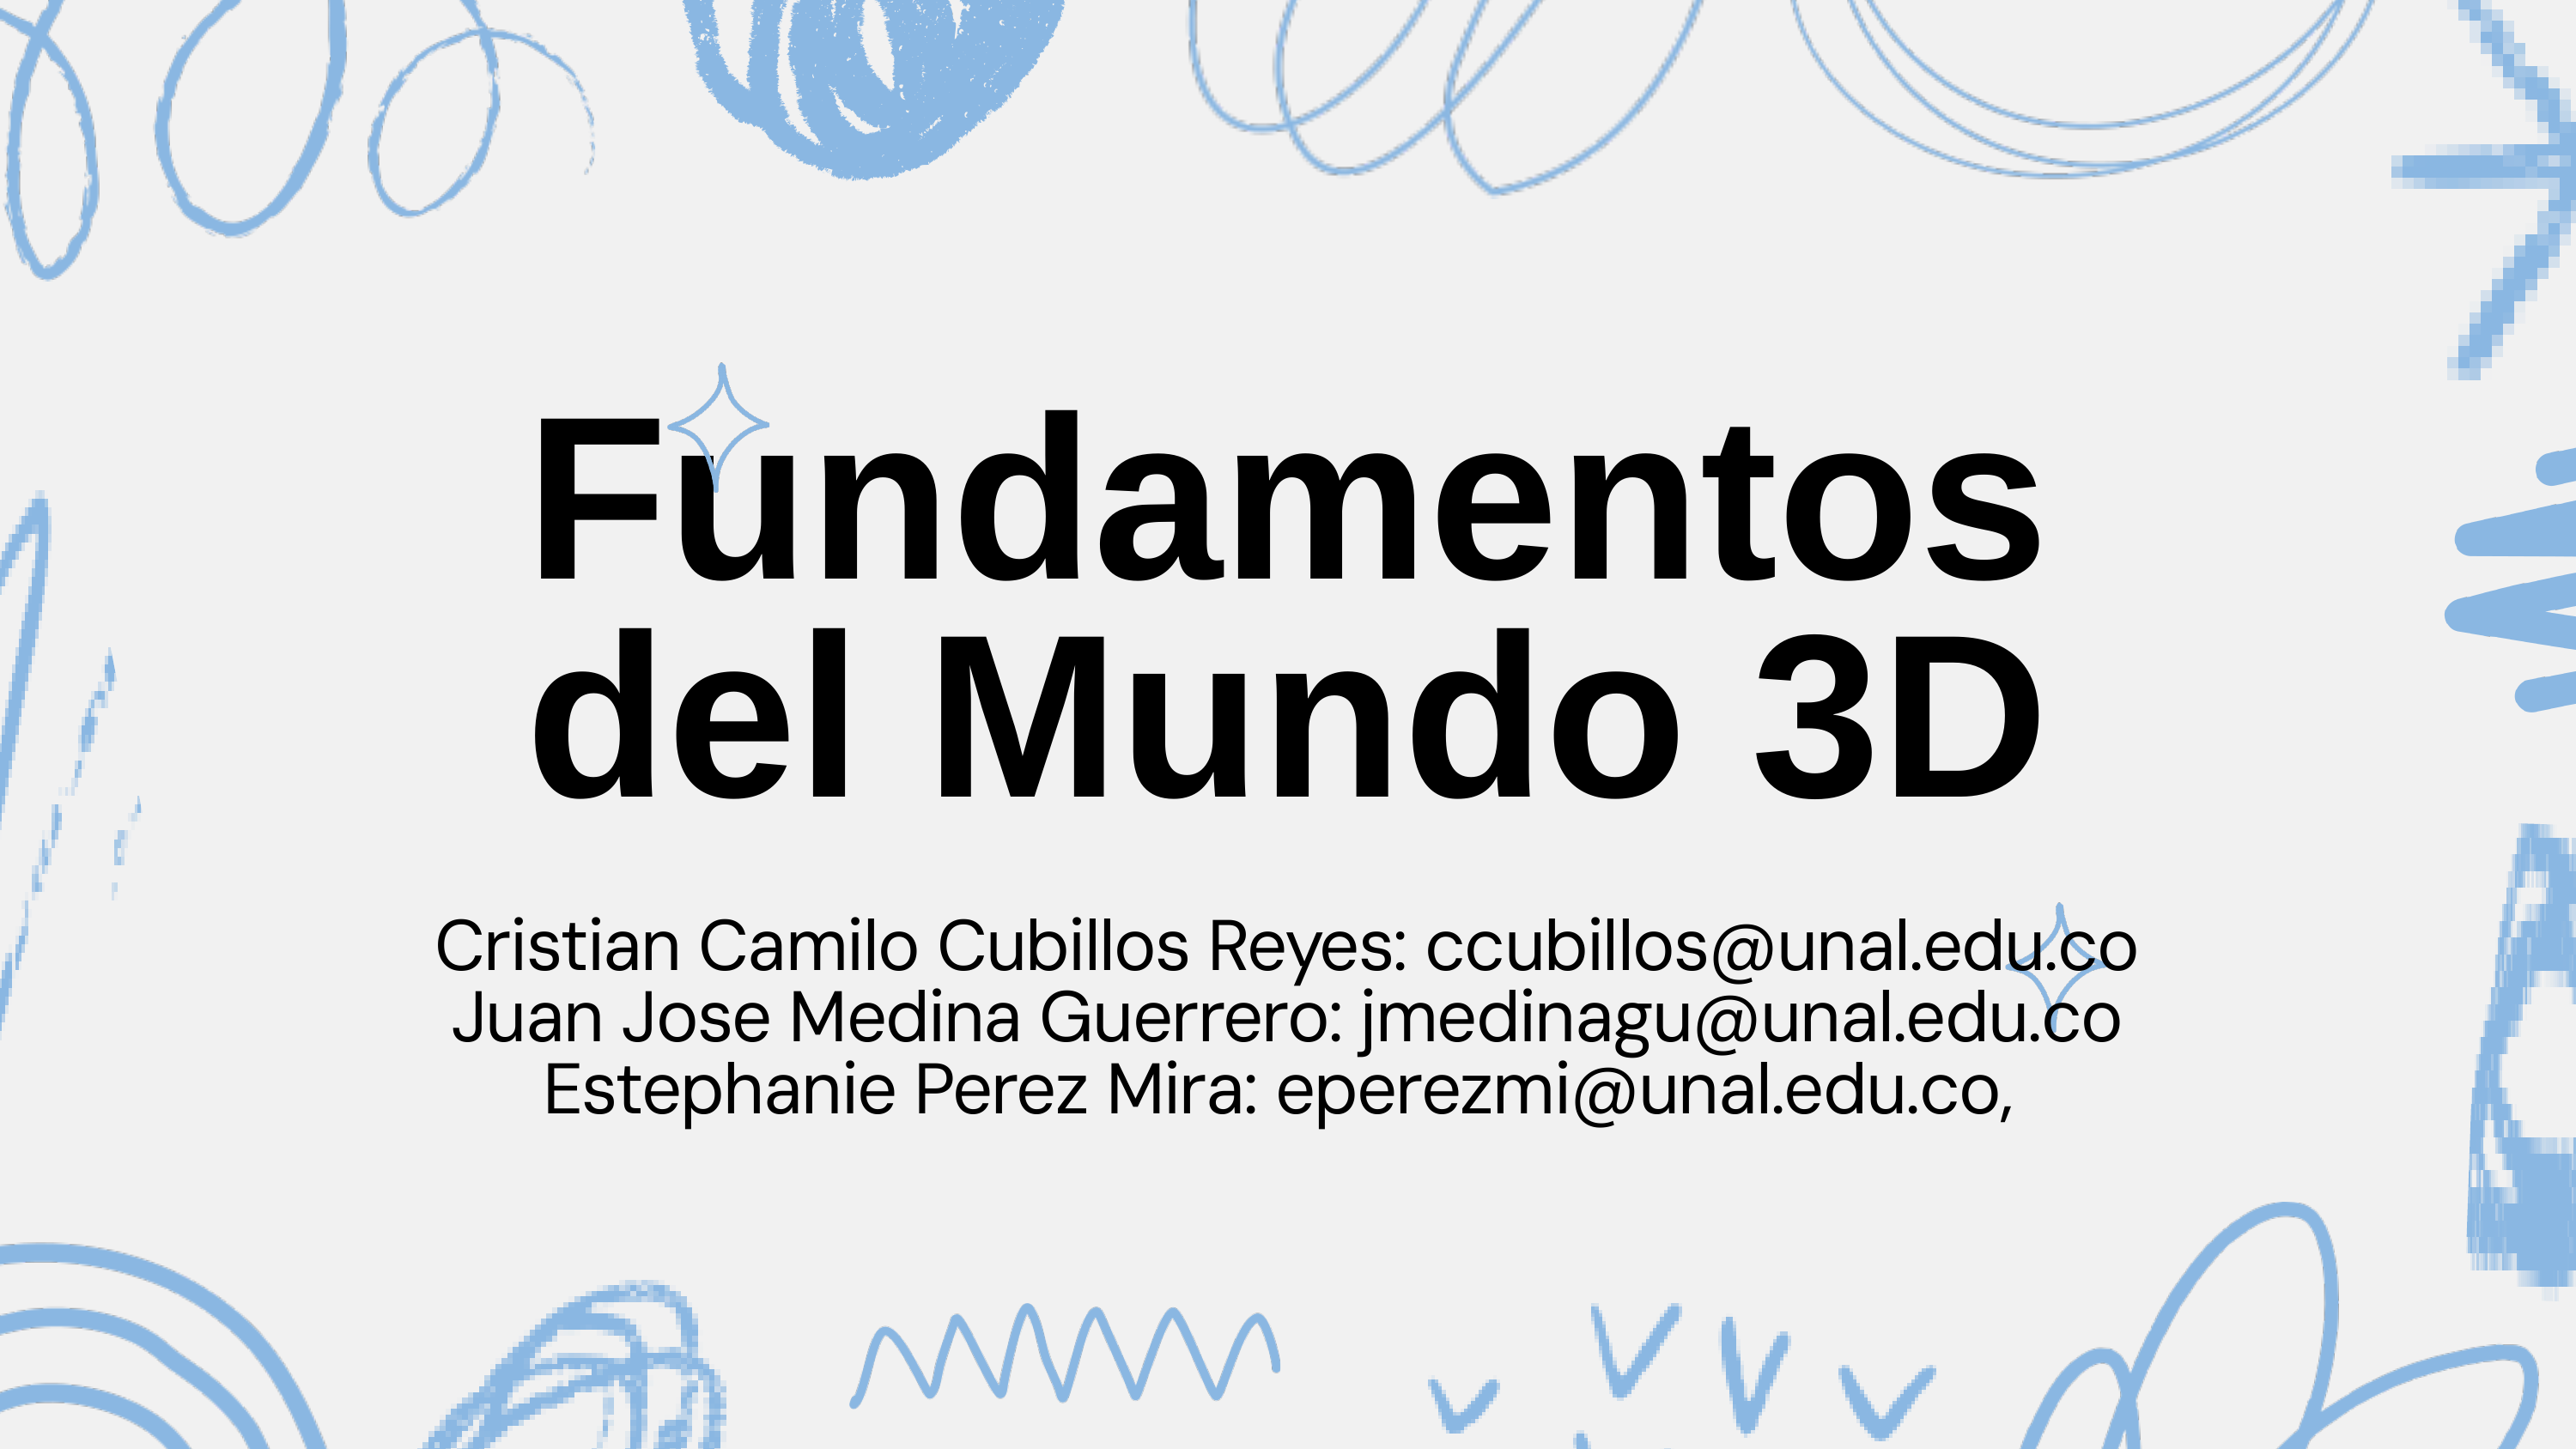

Fundamentos del Mundo 3D

Cristian Camilo Cubillos Reyes: ccubillos@unal.edu.co
Juan Jose Medina Guerrero: jmedinagu@unal.edu.co
Estephanie Perez Mira: eperezmi@unal.edu.co,